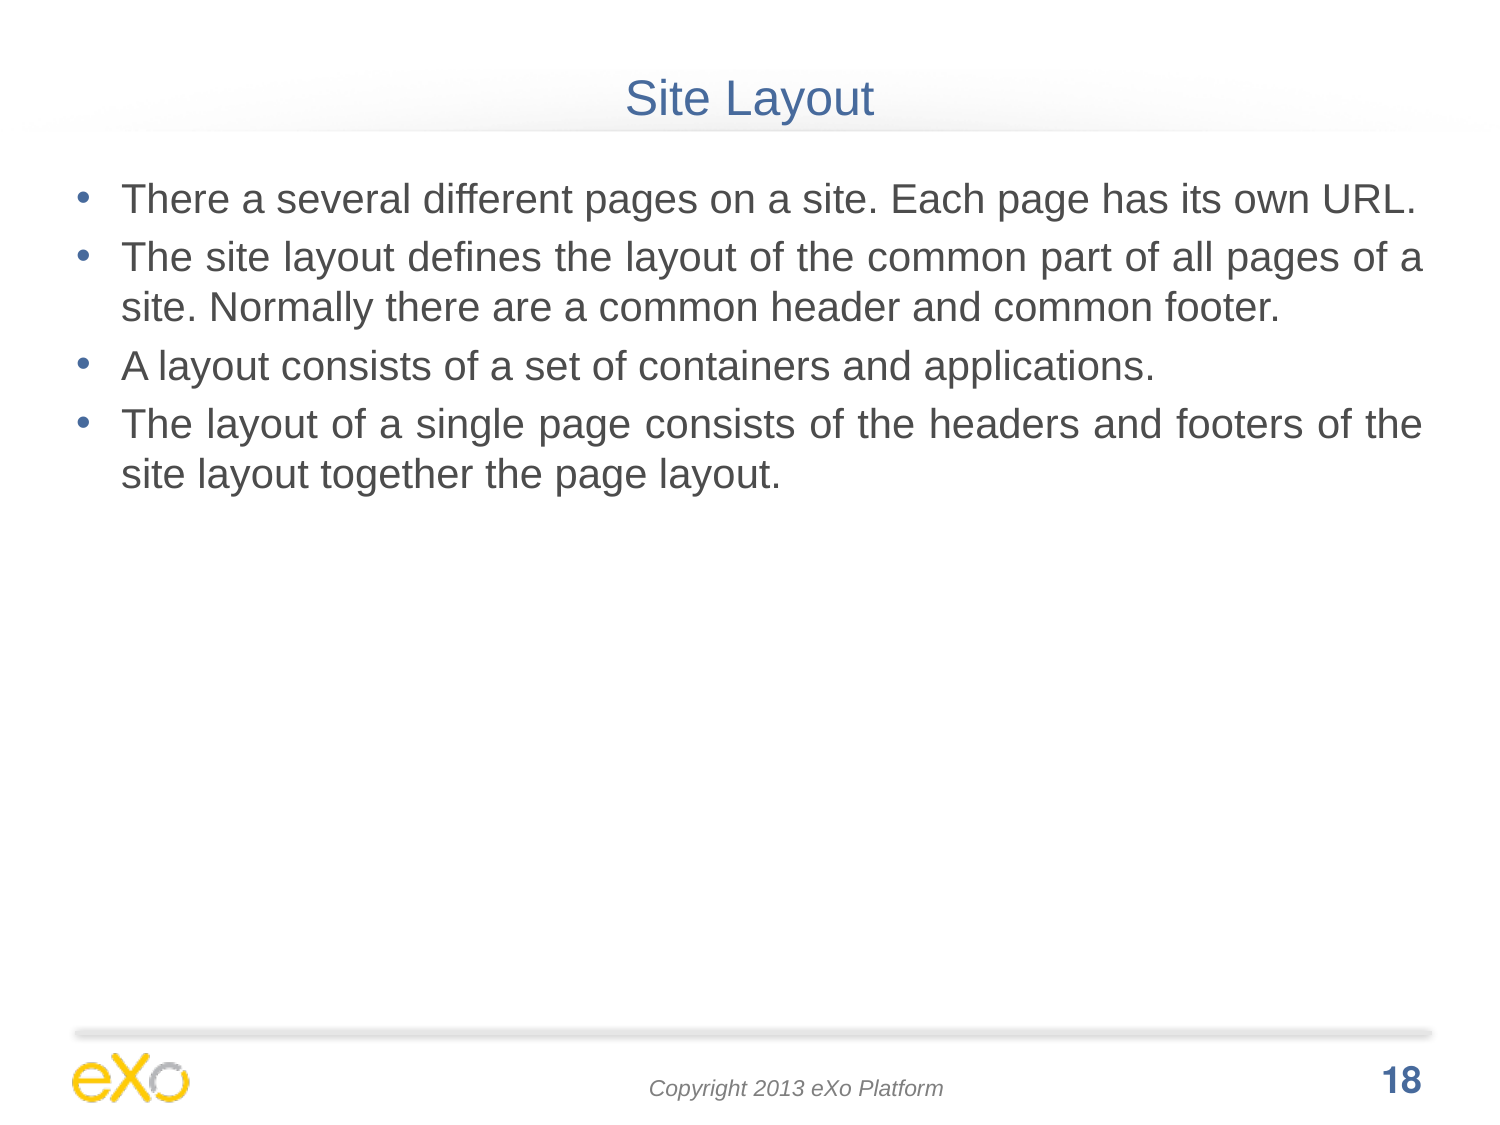

# Site Layout
There a several different pages on a site. Each page has its own URL.
The site layout defines the layout of the common part of all pages of a site. Normally there are a common header and common footer.
A layout consists of a set of containers and applications.
The layout of a single page consists of the headers and footers of the site layout together the page layout.

18
Copyright 2013 eXo Platform